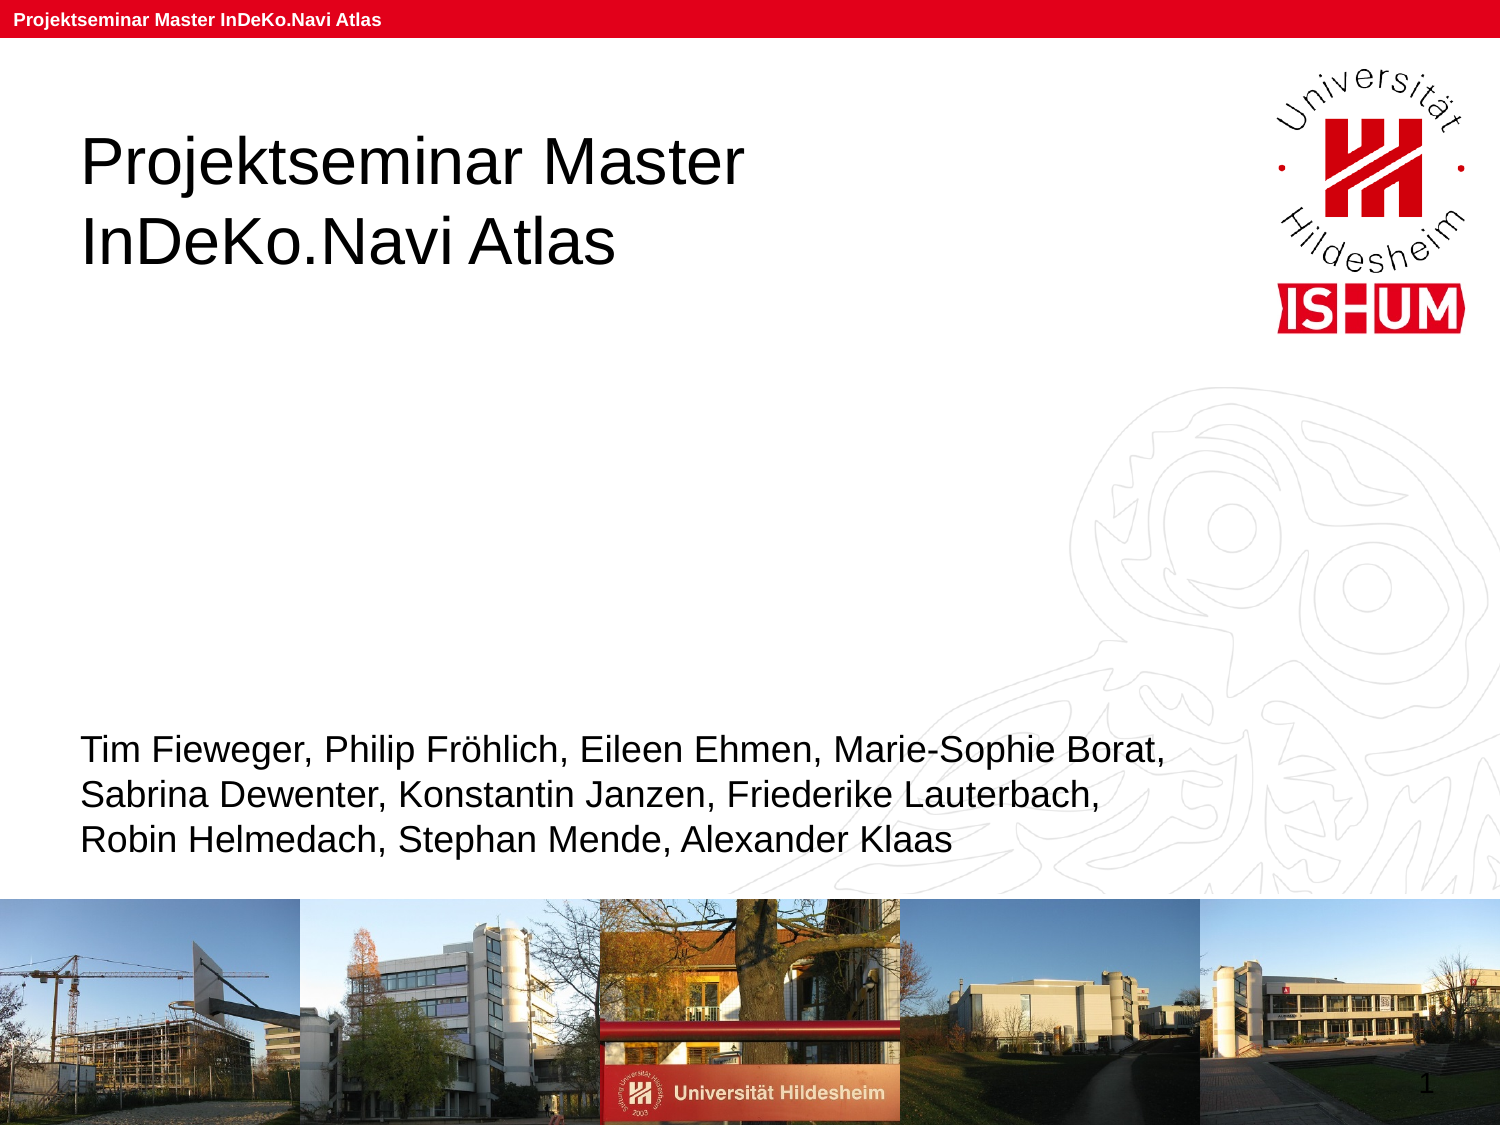

# Projektseminar Master
InDeKo.Navi Atlas
Tim Fieweger, Philip Fröhlich, Eileen Ehmen, Marie-Sophie Borat,
Sabrina Dewenter, Konstantin Janzen, Friederike Lauterbach,
Robin Helmedach, Stephan Mende, Alexander Klaas
1